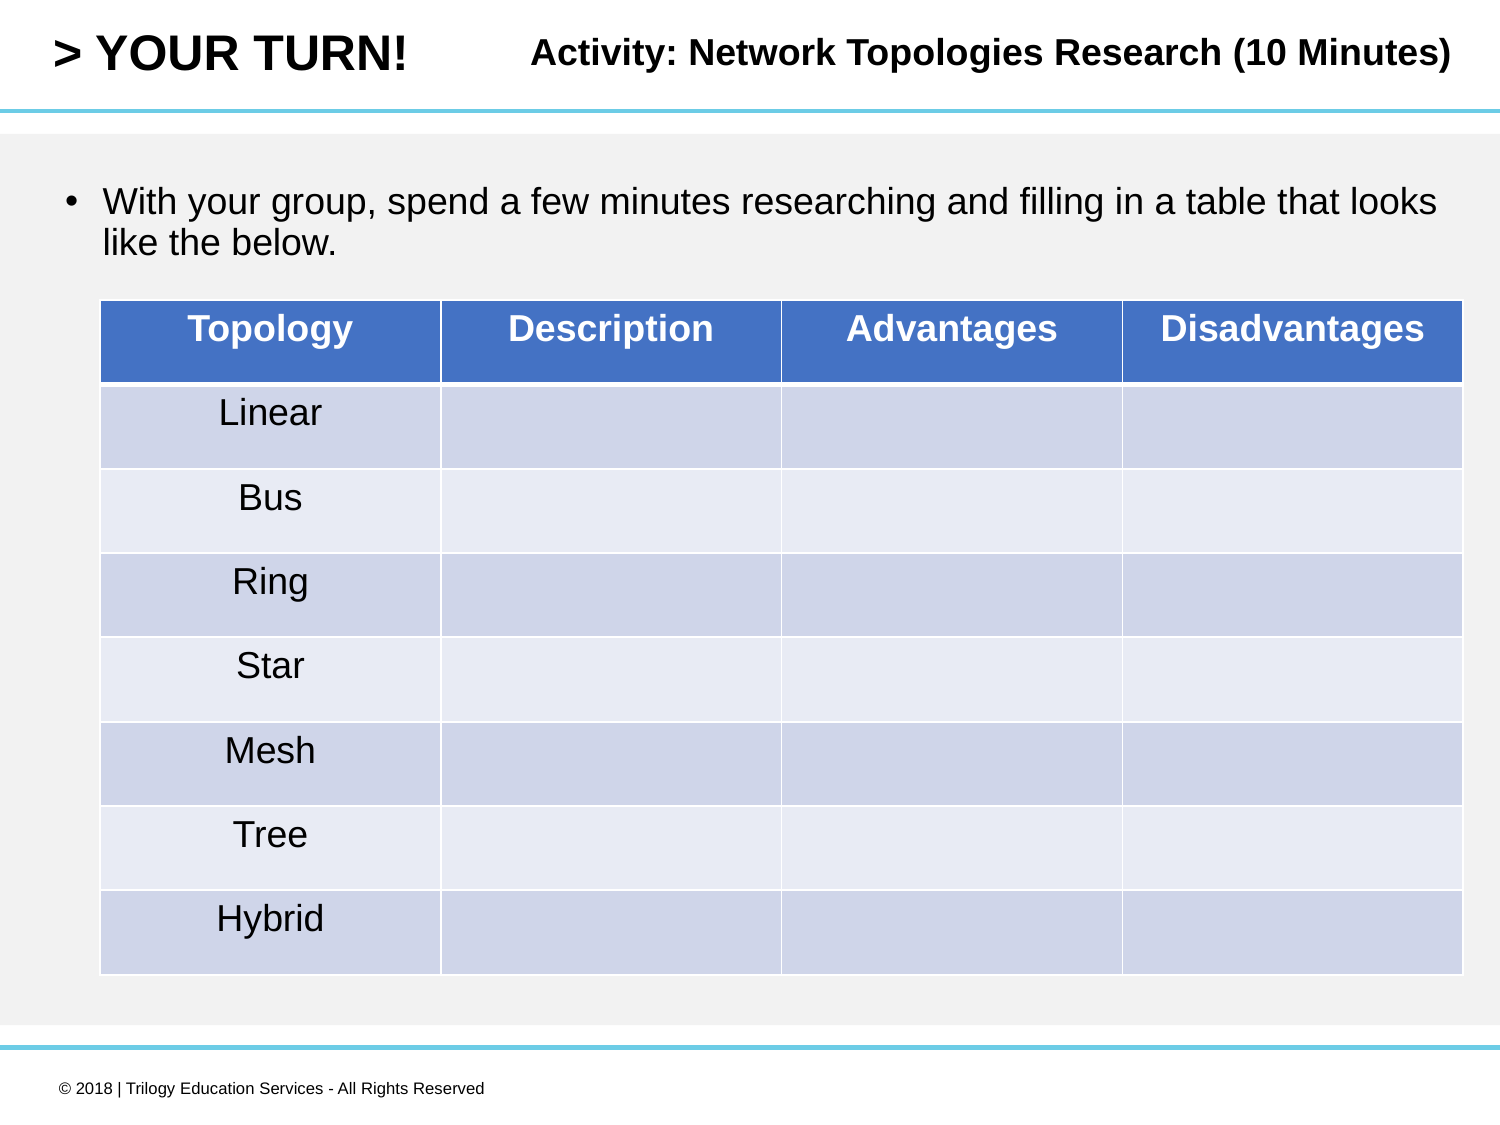

Activity: Network Topologies Research (10 Minutes)
With your group, spend a few minutes researching and filling in a table that looks like the below.

| Topology | Description | Advantages | Disadvantages |
| --- | --- | --- | --- |
| Linear |  |  |  |
| Bus |  |  |  |
| Ring |  |  |  |
| Star |  |  |  |
| Mesh |  |  |  |
| Tree |  |  |  |
| Hybrid |  |  |  |